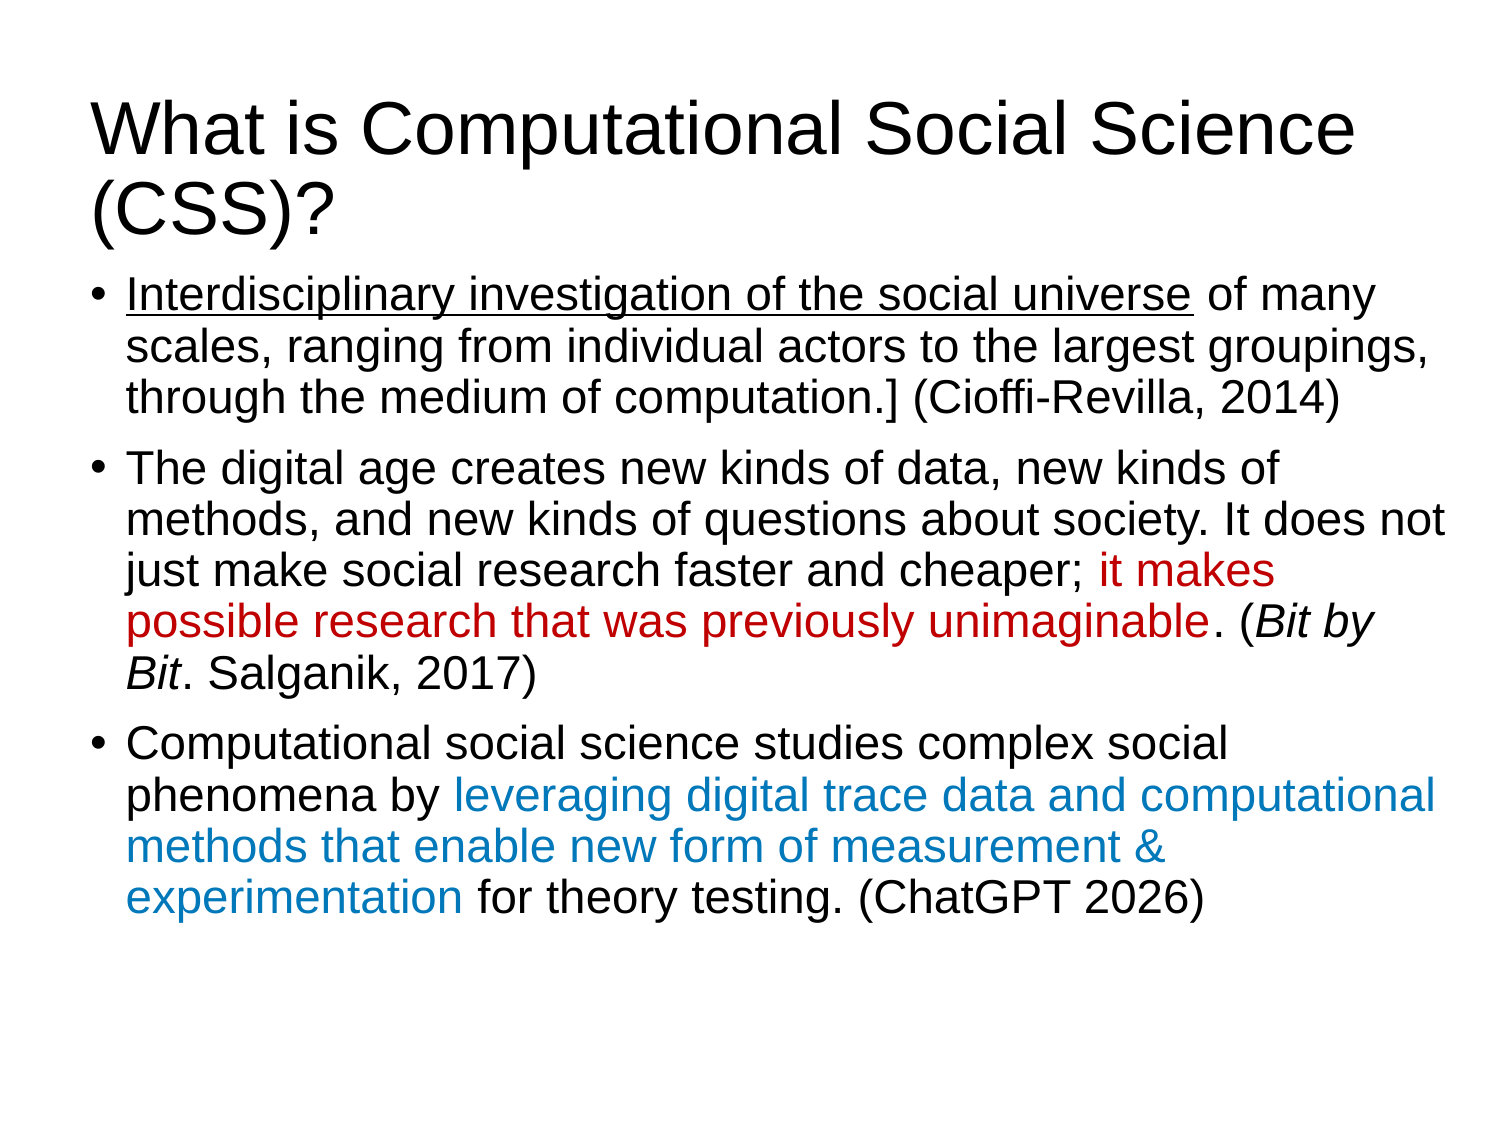

# What is Computational Social Science (CSS)?
Interdisciplinary investigation of the social universe of many scales, ranging from individual actors to the largest groupings, through the medium of computation.] (Cioffi-Revilla, 2014)
The digital age creates new kinds of data, new kinds of methods, and new kinds of questions about society. It does not just make social research faster and cheaper; it makes possible research that was previously unimaginable. (Bit by Bit. Salganik, 2017)
Computational social science studies complex social phenomena by leveraging digital trace data and computational methods that enable new form of measurement & experimentation for theory testing. (ChatGPT 2026)